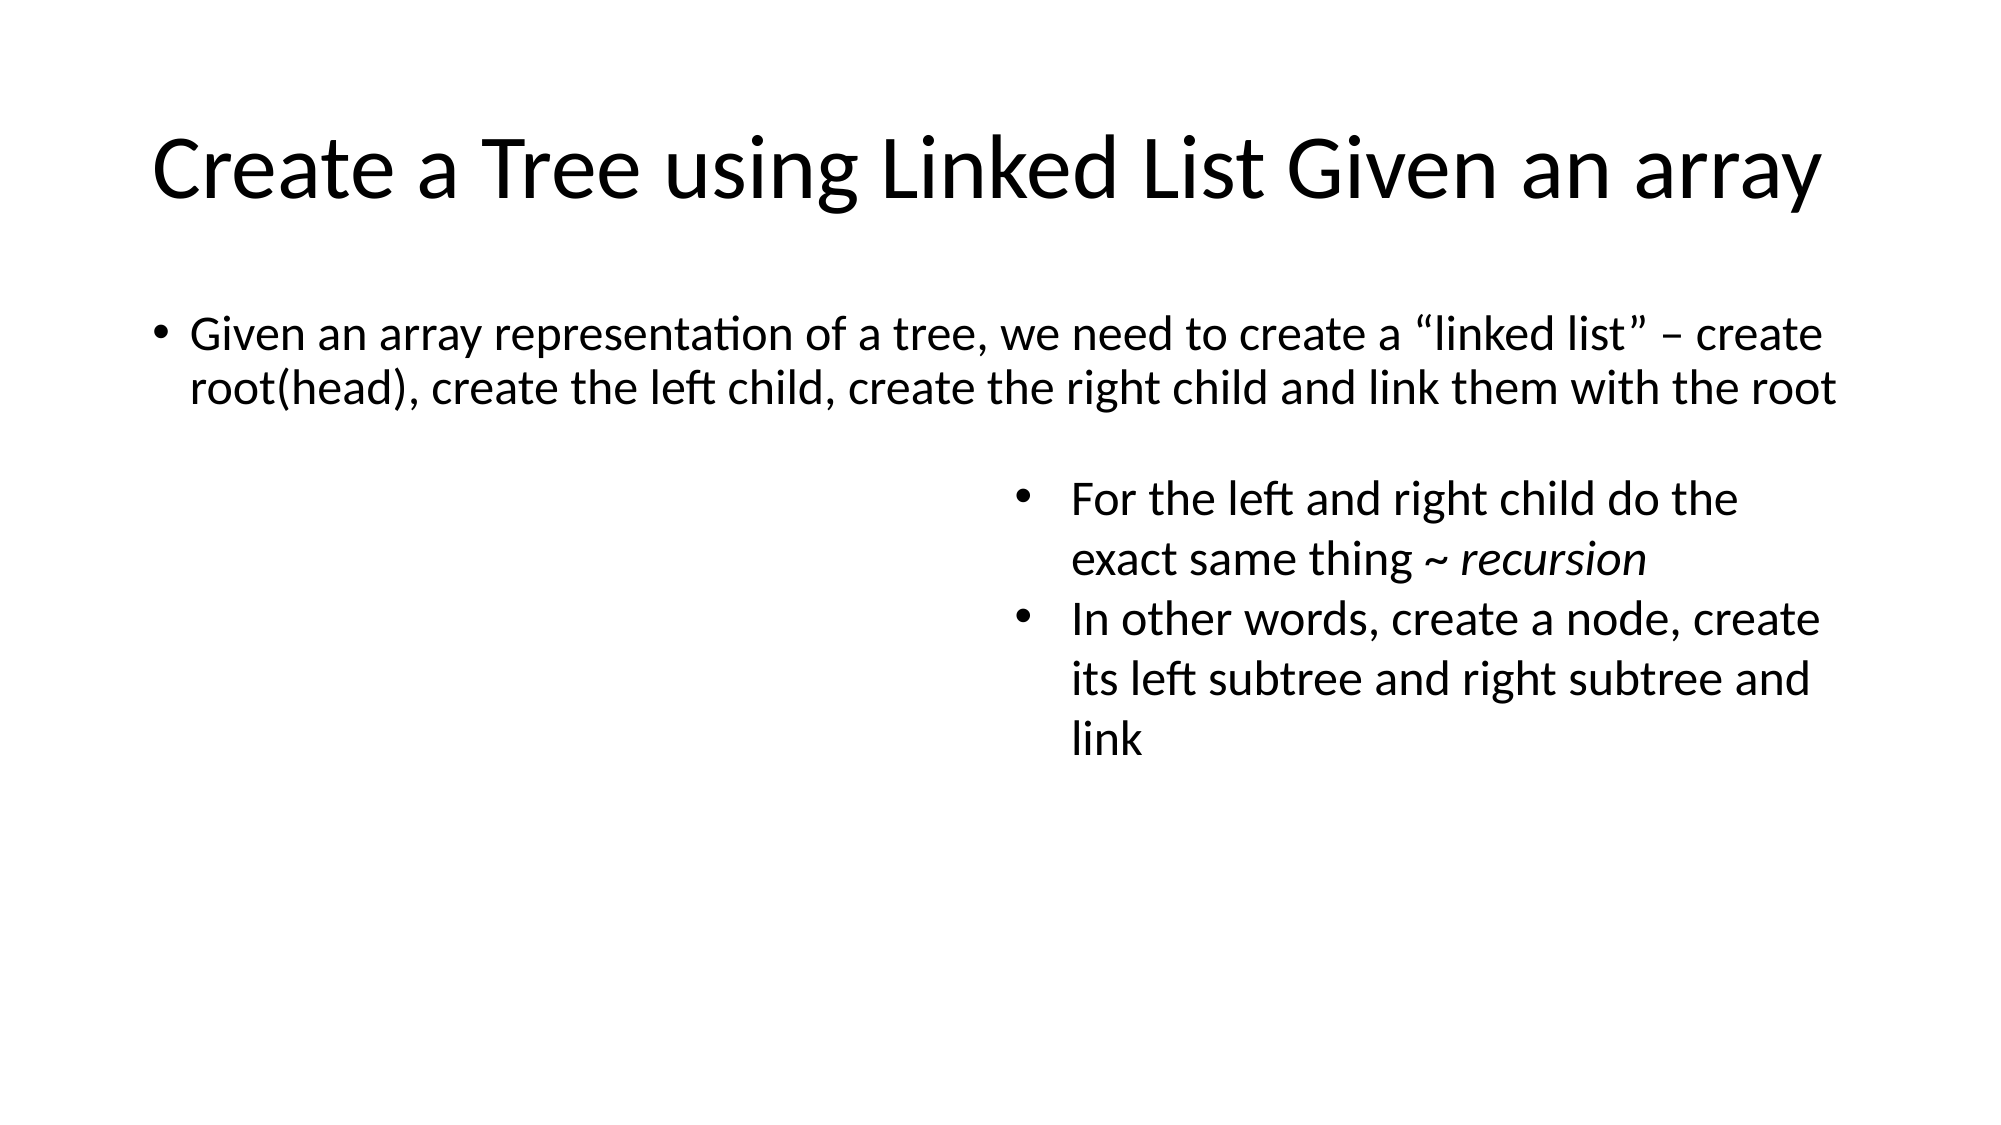

# Create a Tree using Linked List Given an array
Given an array representation of a tree, we need to create a “linked list” – create root(head), create the left child, create the right child and link them with the root
For the left and right child do the exact same thing ~ recursion
In other words, create a node, create its left subtree and right subtree and link